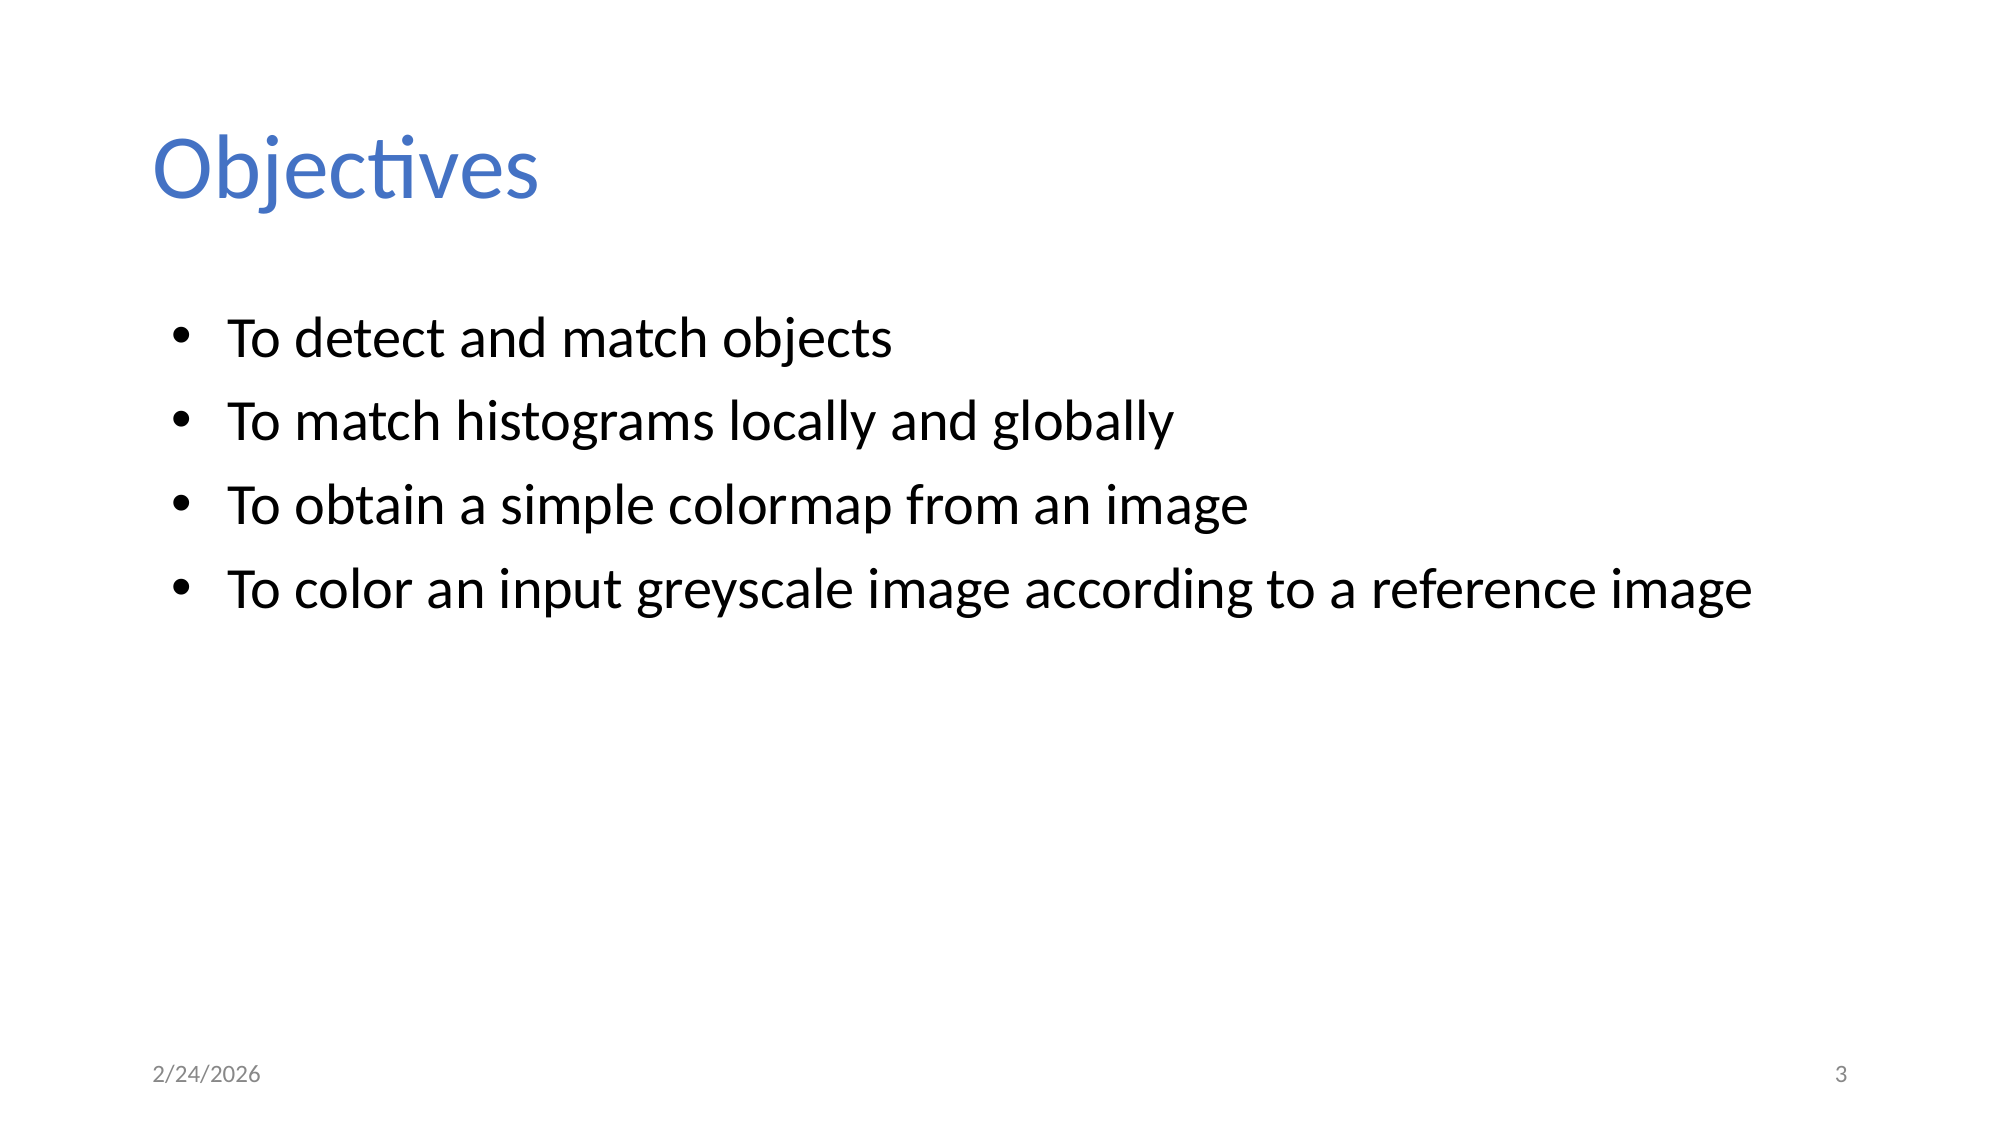

# Objectives
To detect and match objects
To match histograms locally and globally
To obtain a simple colormap from an image
To color an input greyscale image according to a reference image
2/24/2026
3